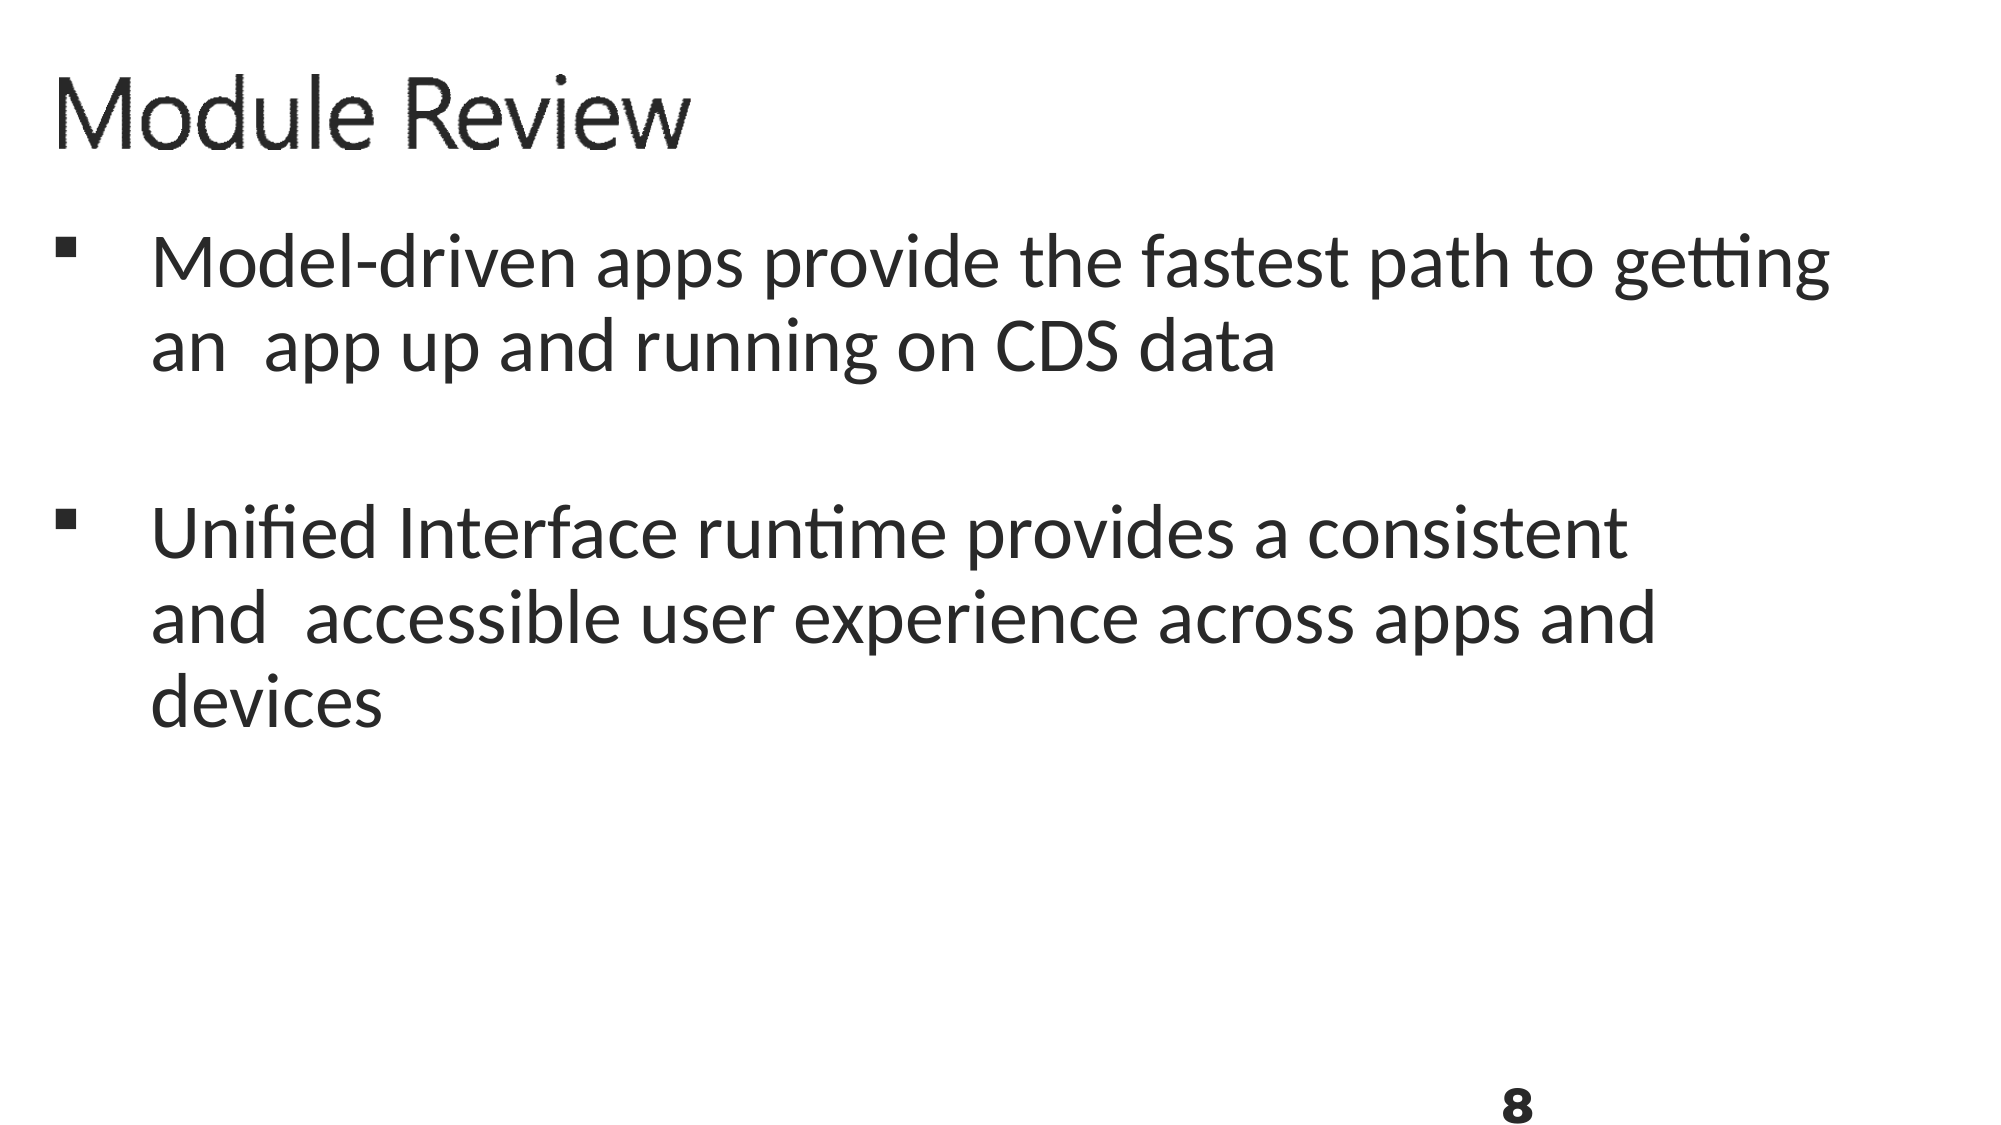

Model-driven apps provide the fastest path to getting an  app up and running on CDS data

Unified Interface runtime provides a consistent and  accessible user experience across apps and devices
86